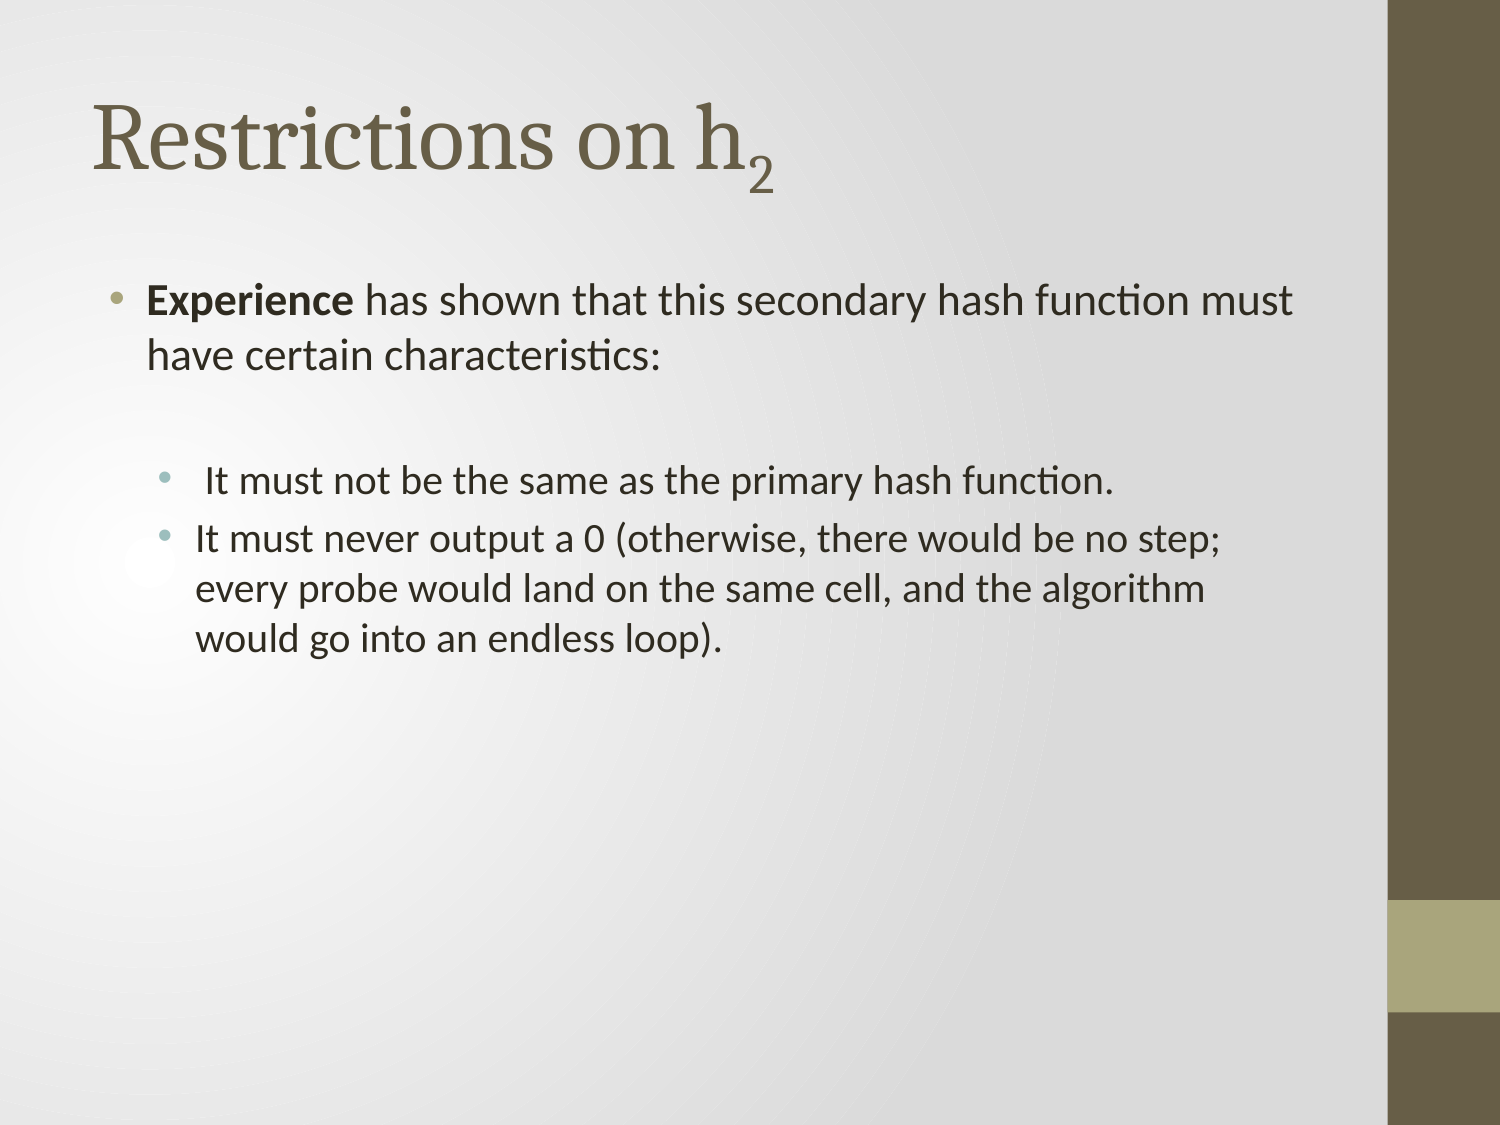

# Restrictions on h2
Experience has shown that this secondary hash function must have certain characteristics:

 It must not be the same as the primary hash function.
It must never output a 0 (otherwise, there would be no step; every probe would land on the same cell, and the algorithm would go into an endless loop).